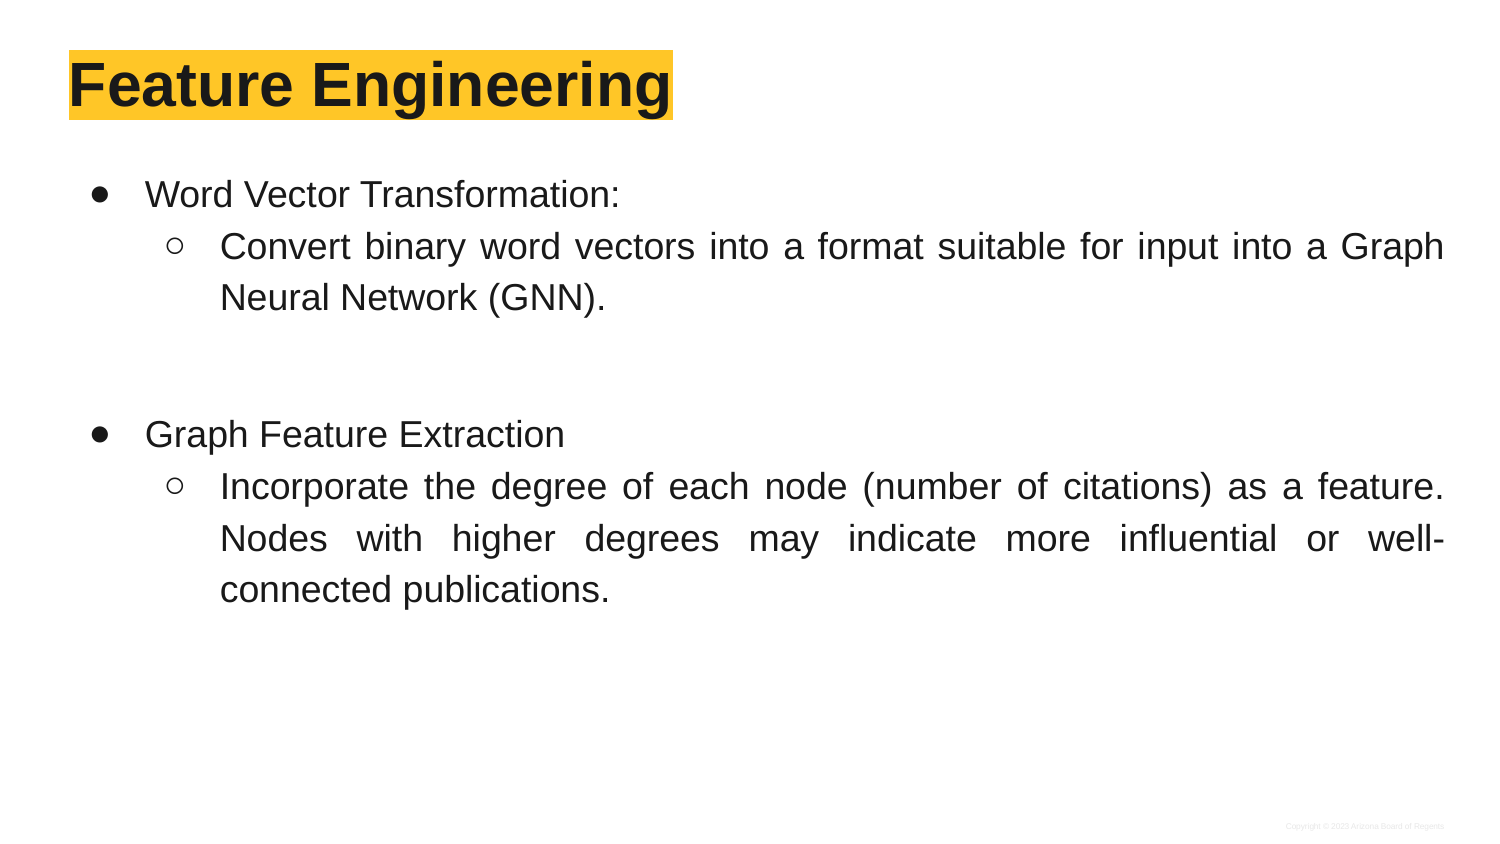

# Feature Engineering
Word Vector Transformation:
Convert binary word vectors into a format suitable for input into a Graph Neural Network (GNN).

Graph Feature Extraction
Incorporate the degree of each node (number of citations) as a feature. Nodes with higher degrees may indicate more influential or well-connected publications.